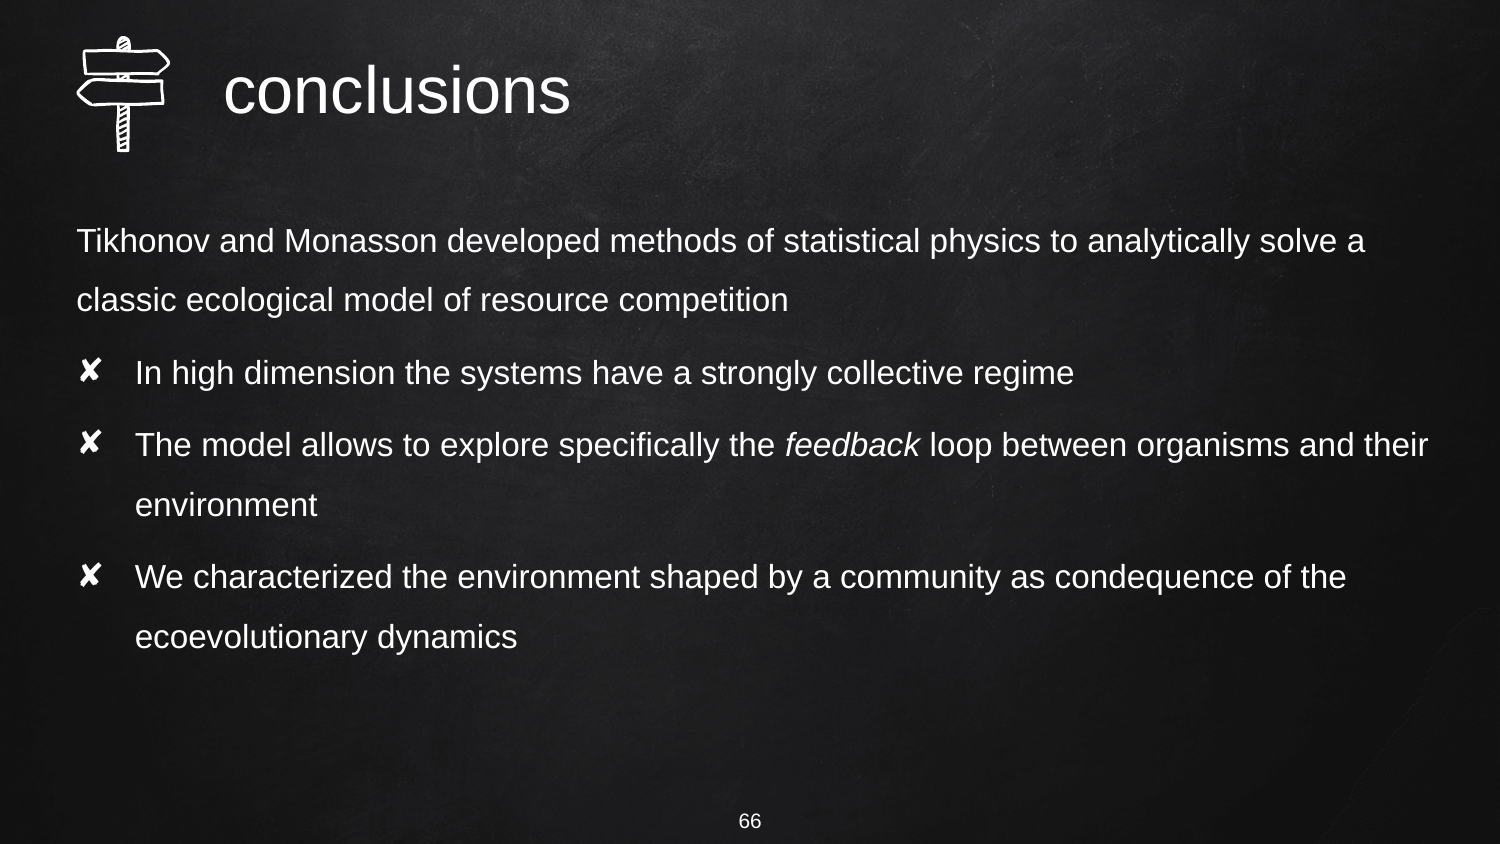

conclusions

Tikhonov and Monasson developed methods of statistical physics to analytically solve a classic ecological model of resource competition
In high dimension the systems have a strongly collective regime
The model allows to explore specifically the feedback loop between organisms and their environment
We characterized the environment shaped by a community as condequence of the ecoevolutionary dynamics
66